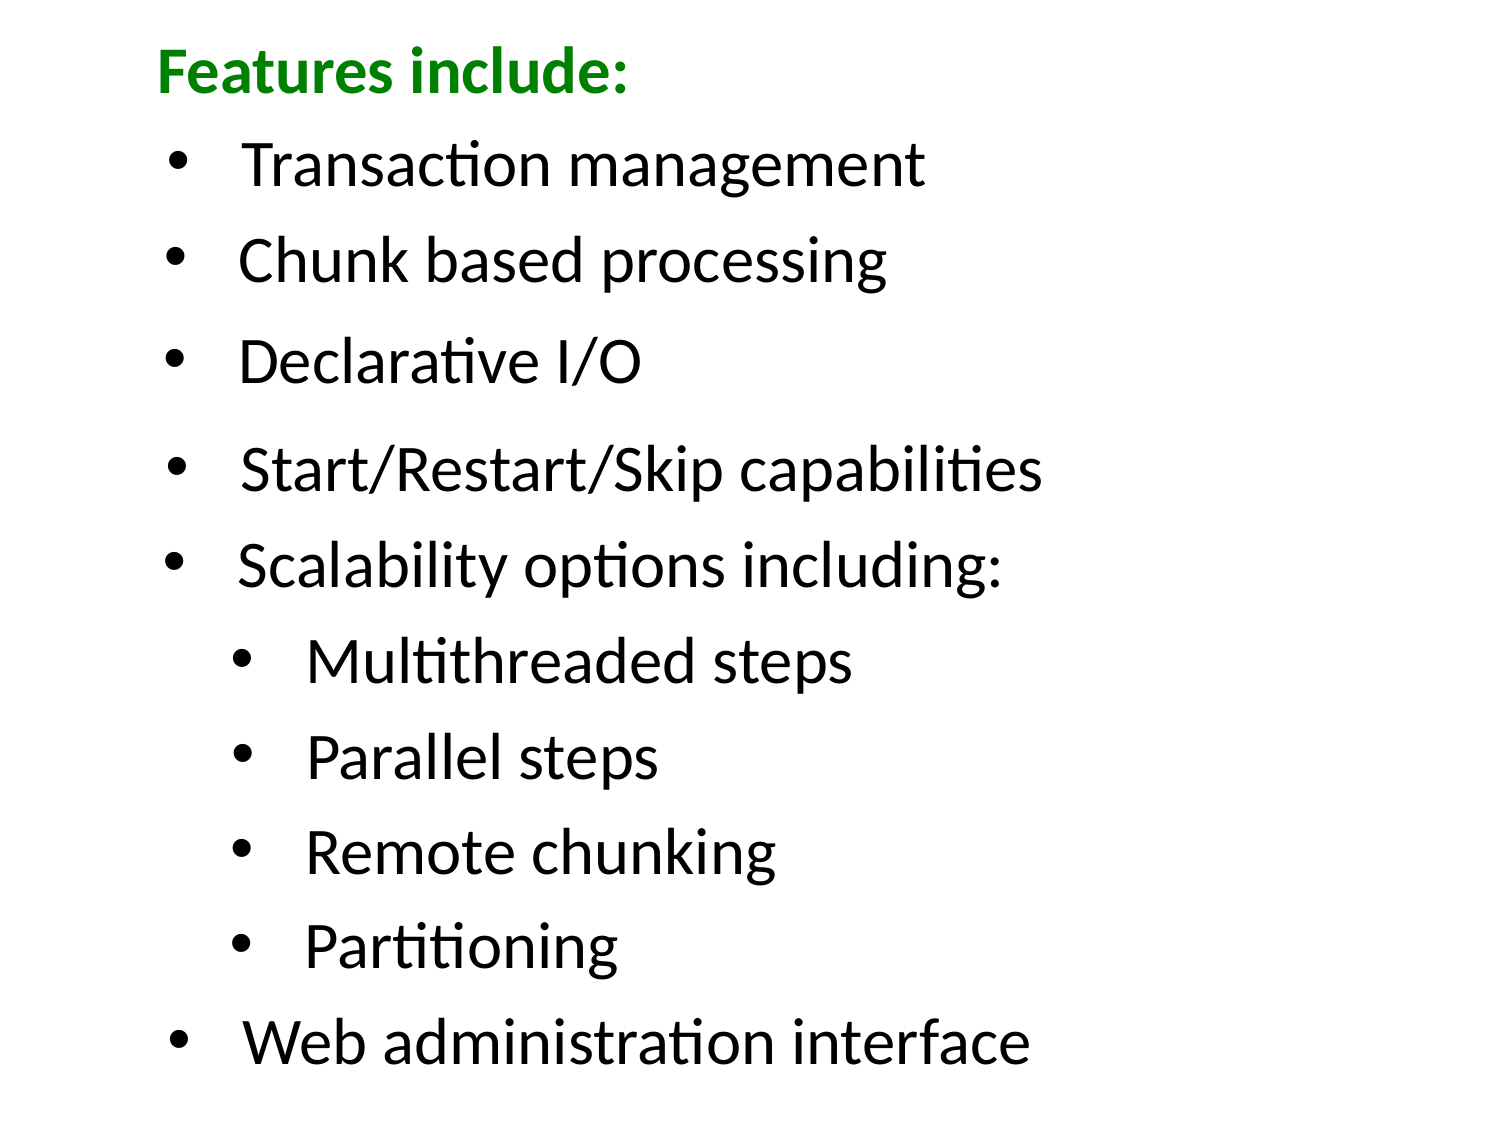

Features include:
Transaction management
Chunk based processing
Declarative I/O
Start/Restart/Skip capabilities
Scalability options including:
Multithreaded steps
Parallel steps
Remote chunking
Partitioning
Web administration interface